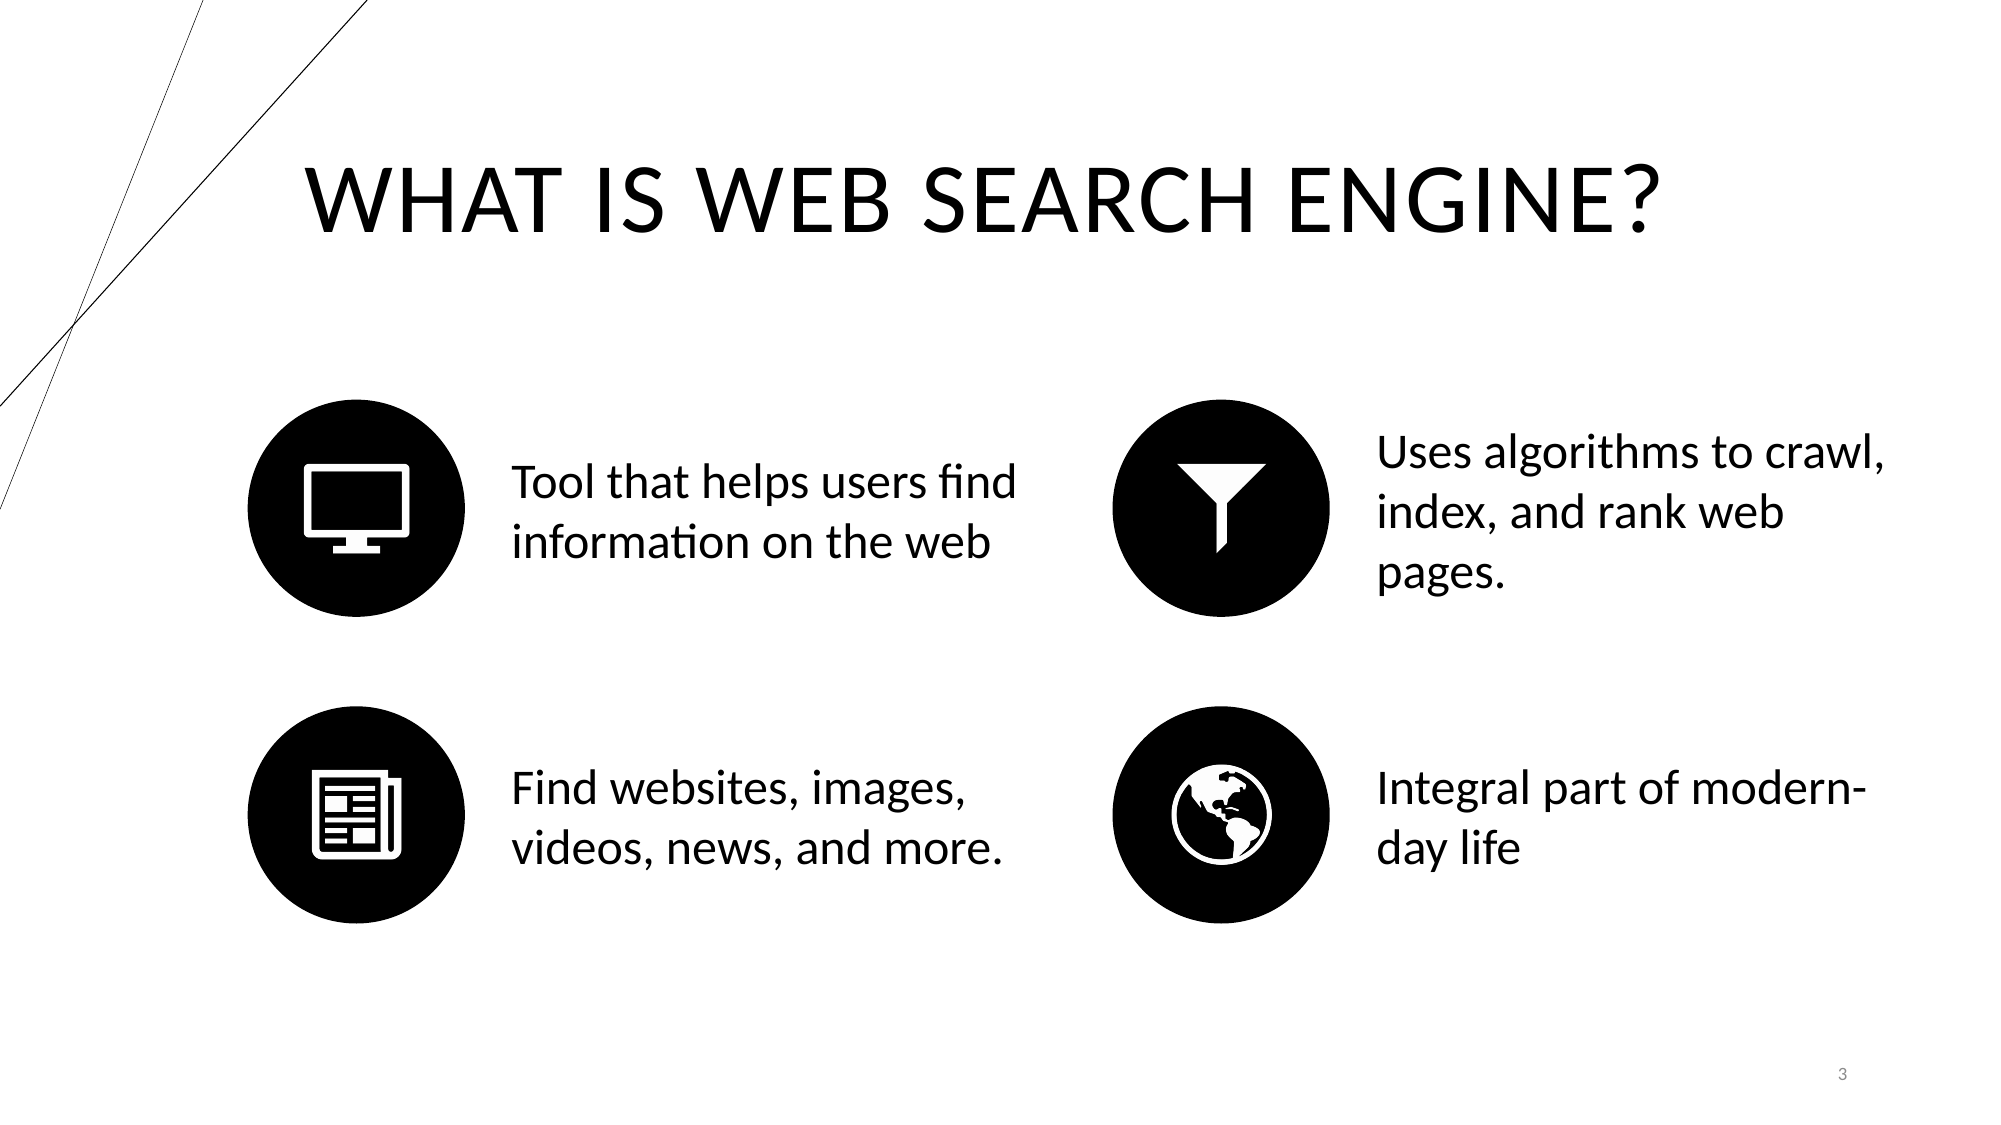

What is Web Search engine?
Tool that helps users find information on the web
Uses algorithms to crawl, index, and rank web pages.
Find websites, images, videos, news, and more.
Integral part of modern-day life
3